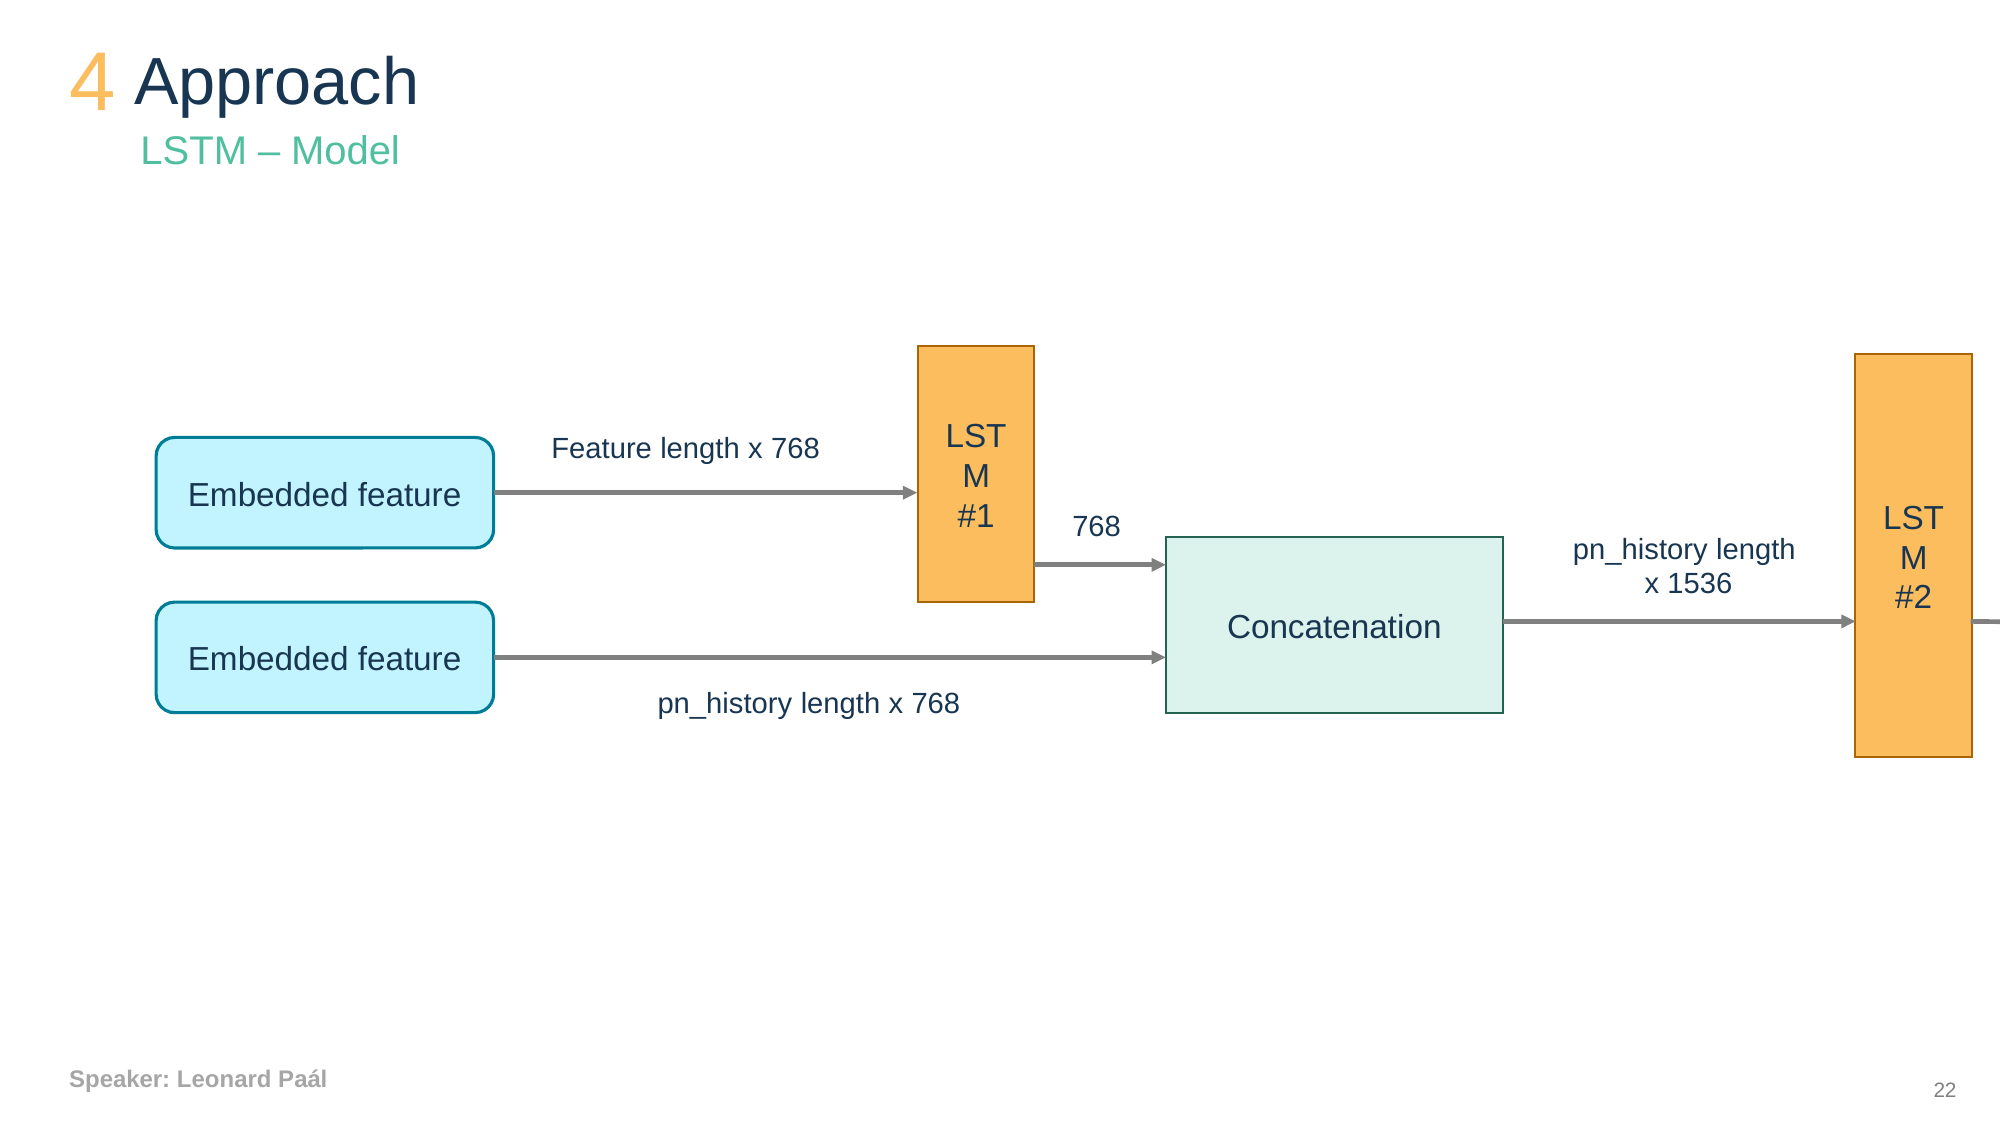

# Approach
4
LSTM – Model
LSTM
#1
LSTM
#2
Hidden
256 x 1
Feature length x 768
Embedded feature
768
Sigmoid
pn_history length
x 1536
Pn_history length
 x 256
Output
[pn_history length]
Pn_history length
Concatenation
Embedded feature
pn_history length x 768
Speaker: Leonard Paál
22